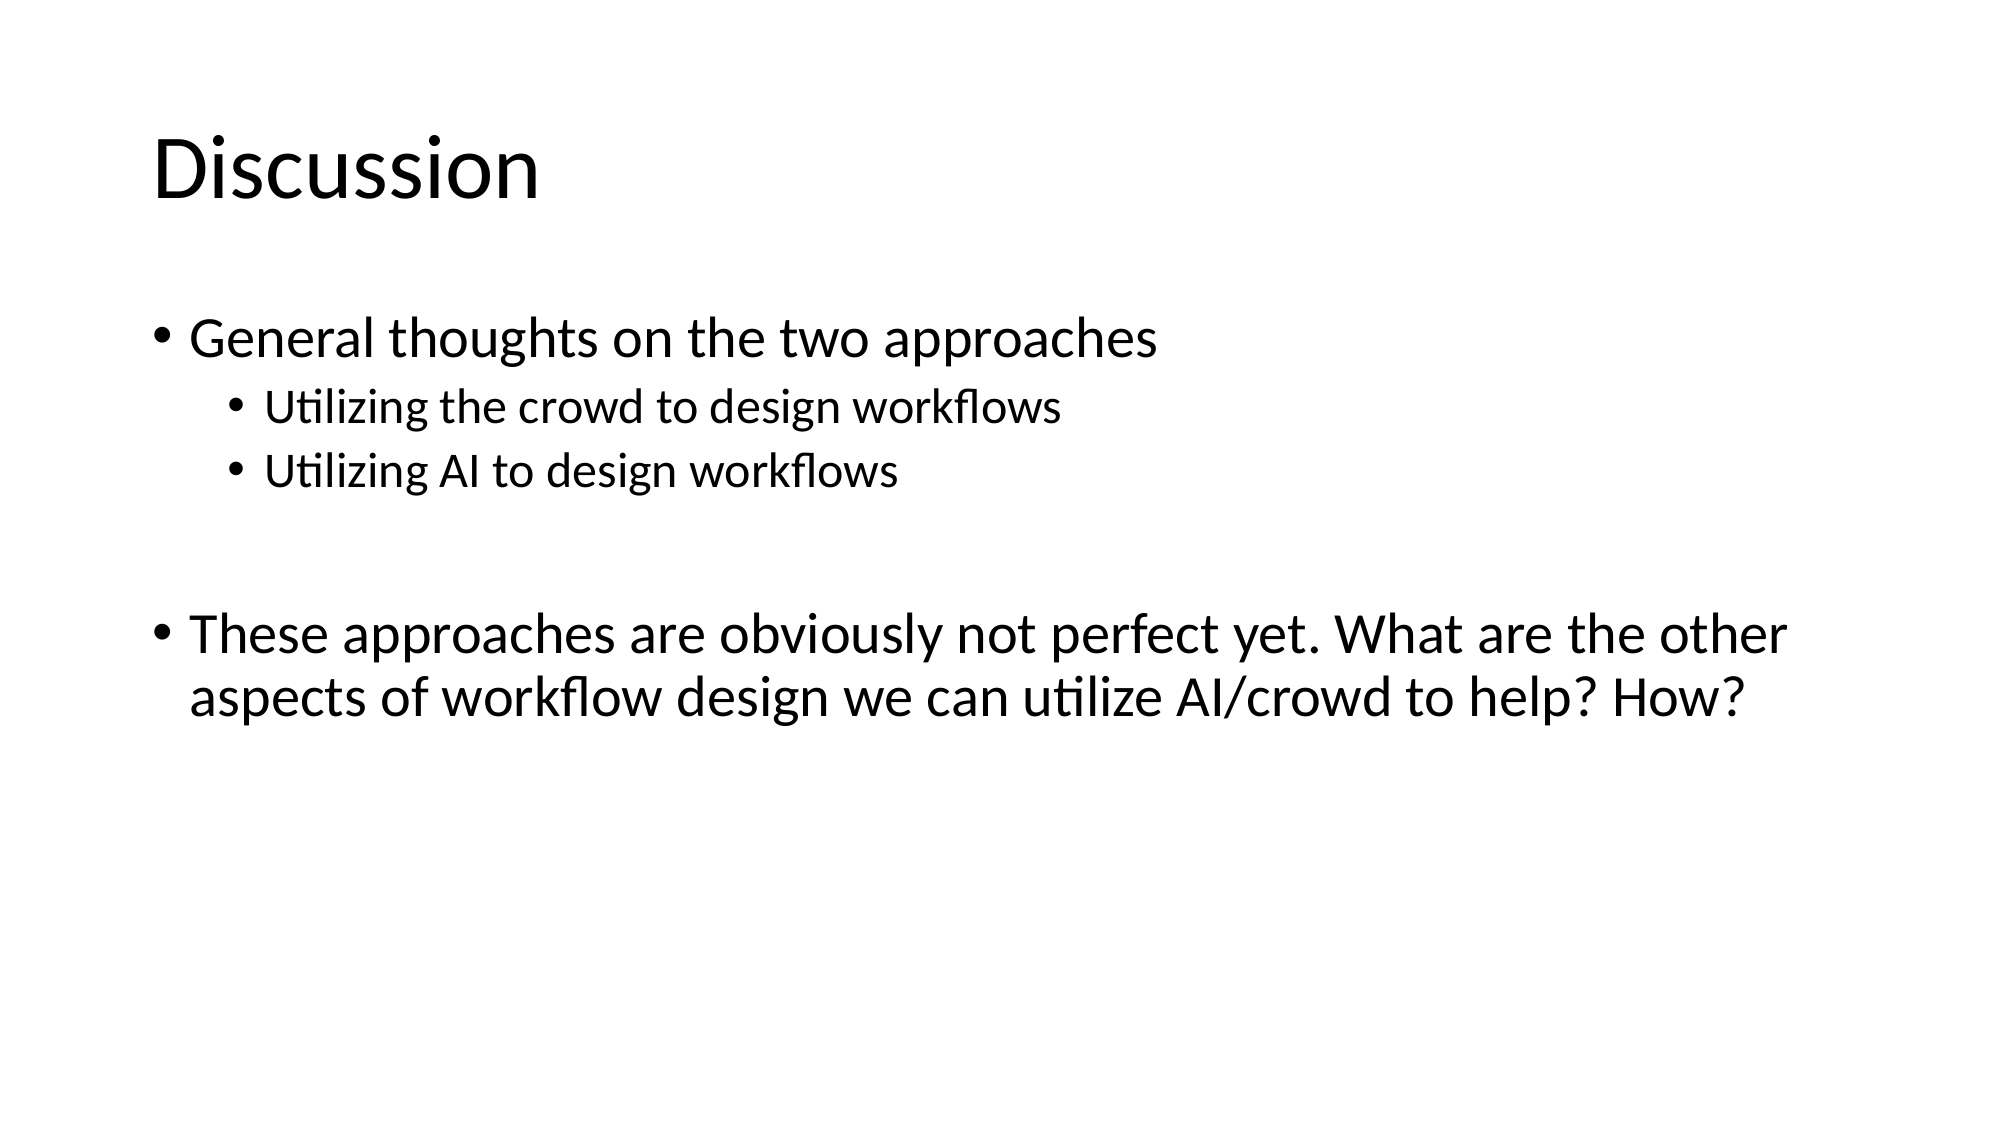

# Discussion
General thoughts on the two approaches
Utilizing the crowd to design workflows
Utilizing AI to design workflows

These approaches are obviously not perfect yet. What are the other aspects of workflow design we can utilize AI/crowd to help? How?